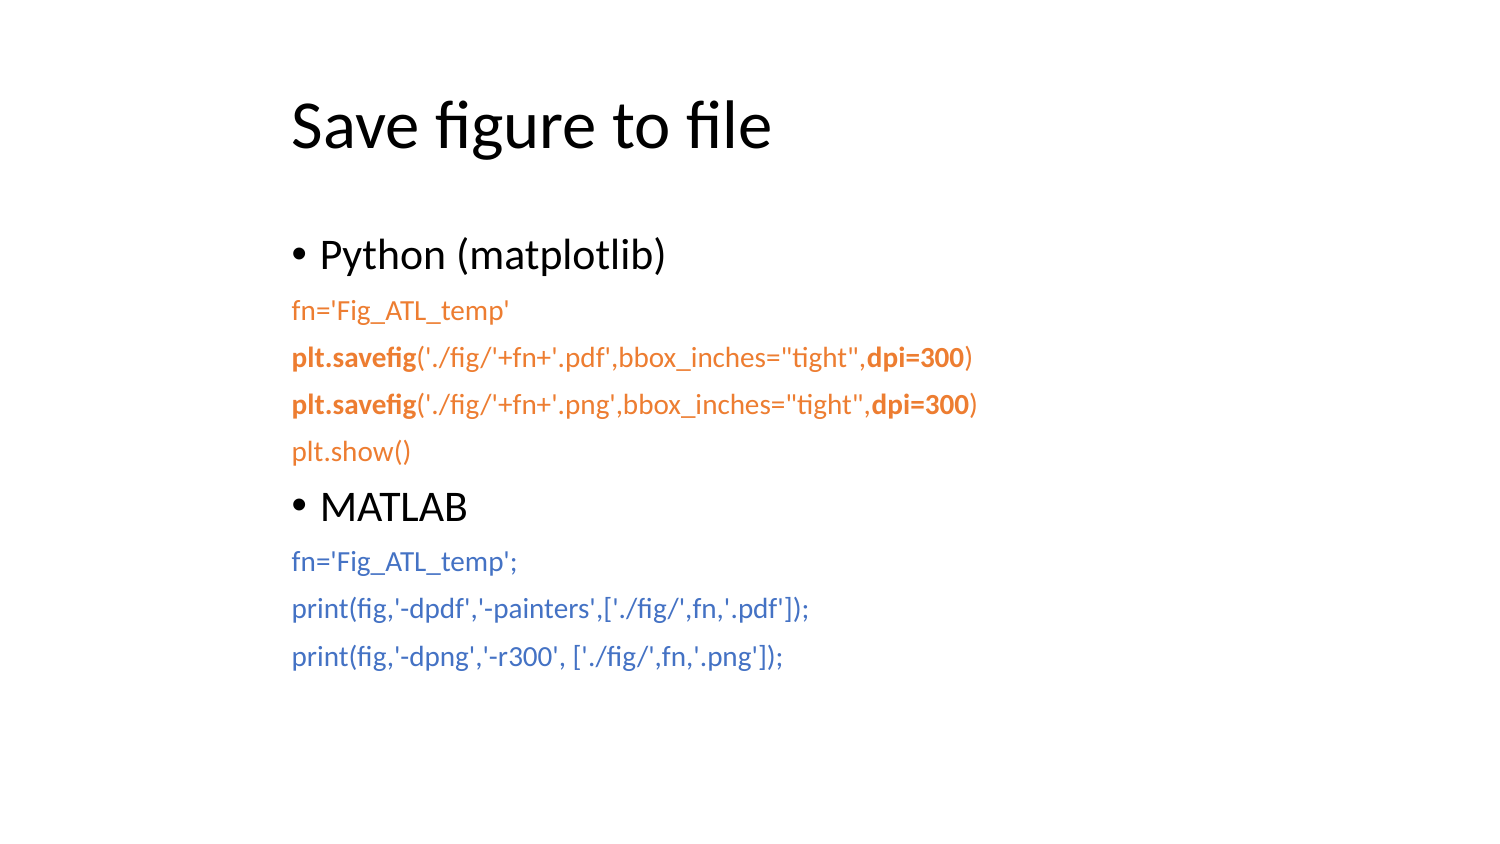

# Save figure to file
Python (matplotlib)
fn='Fig_ATL_temp'
plt.savefig('./fig/'+fn+'.pdf',bbox_inches="tight",dpi=300)
plt.savefig('./fig/'+fn+'.png',bbox_inches="tight",dpi=300)
plt.show()
MATLAB
fn='Fig_ATL_temp';
print(fig,'-dpdf','-painters',['./fig/',fn,'.pdf']);
print(fig,'-dpng','-r300', ['./fig/',fn,'.png']);